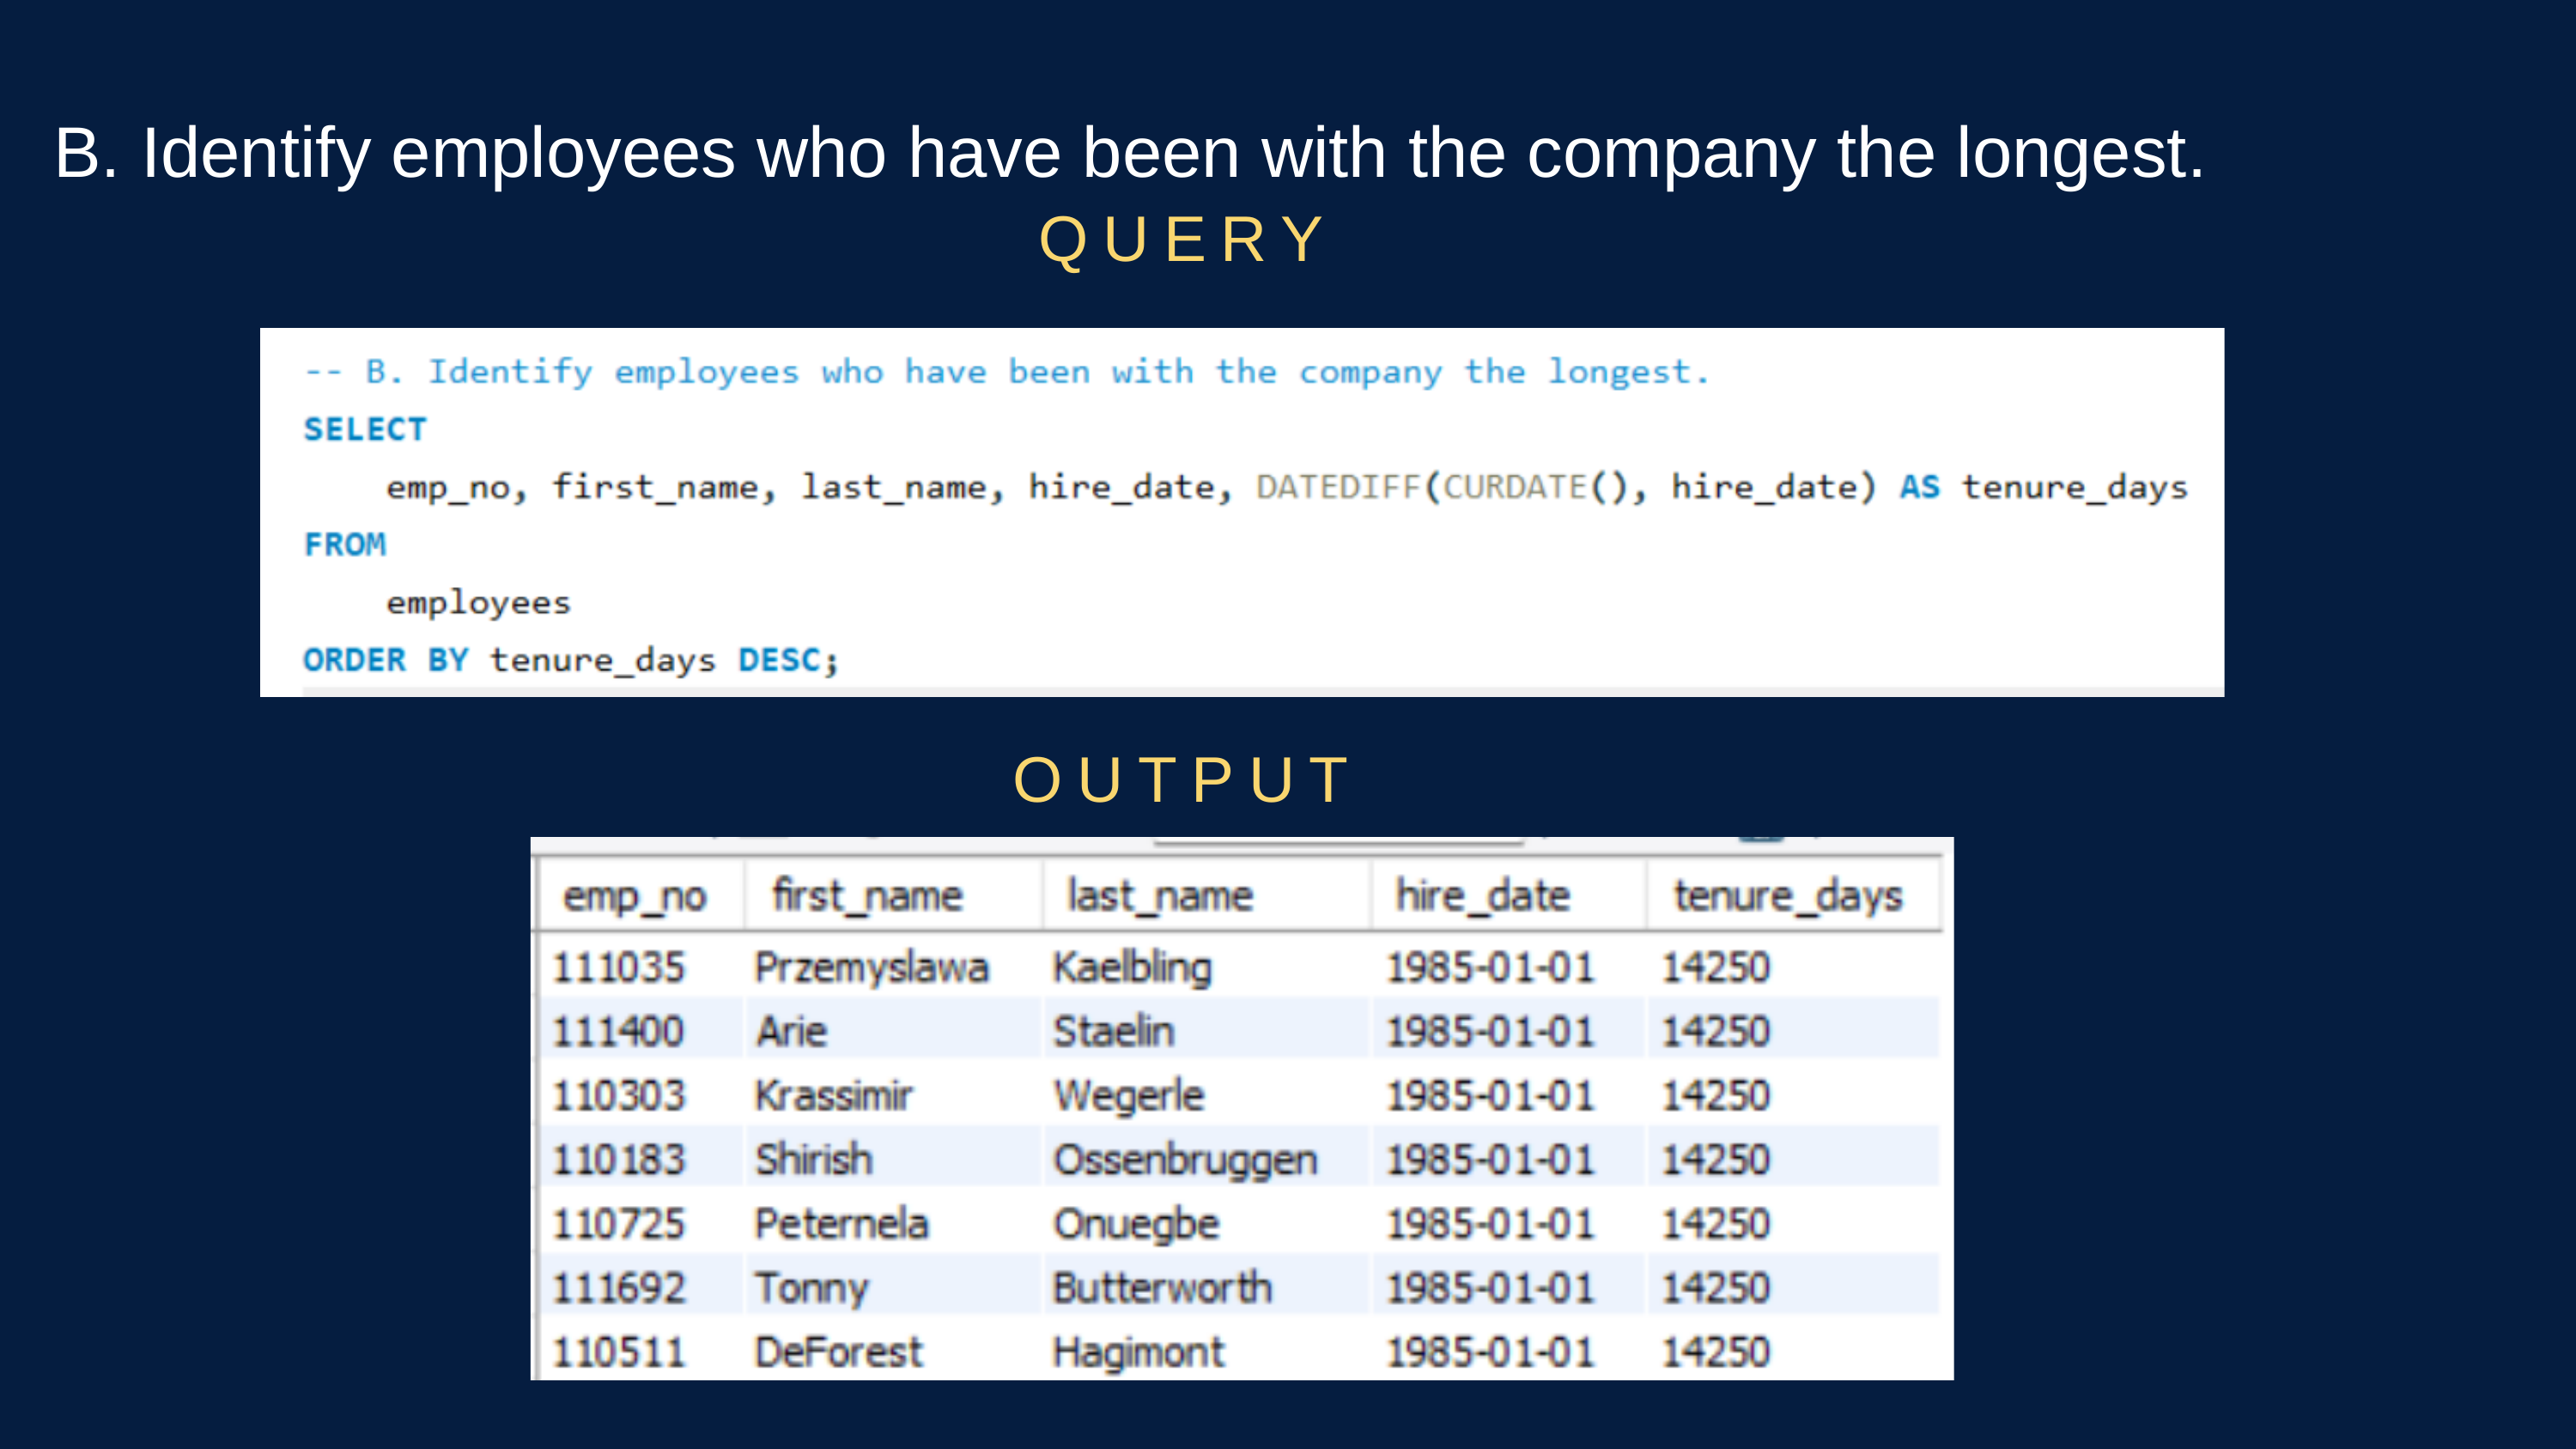

B. Identify employees who have been with the company the longest.
QUERY

OUTPUT